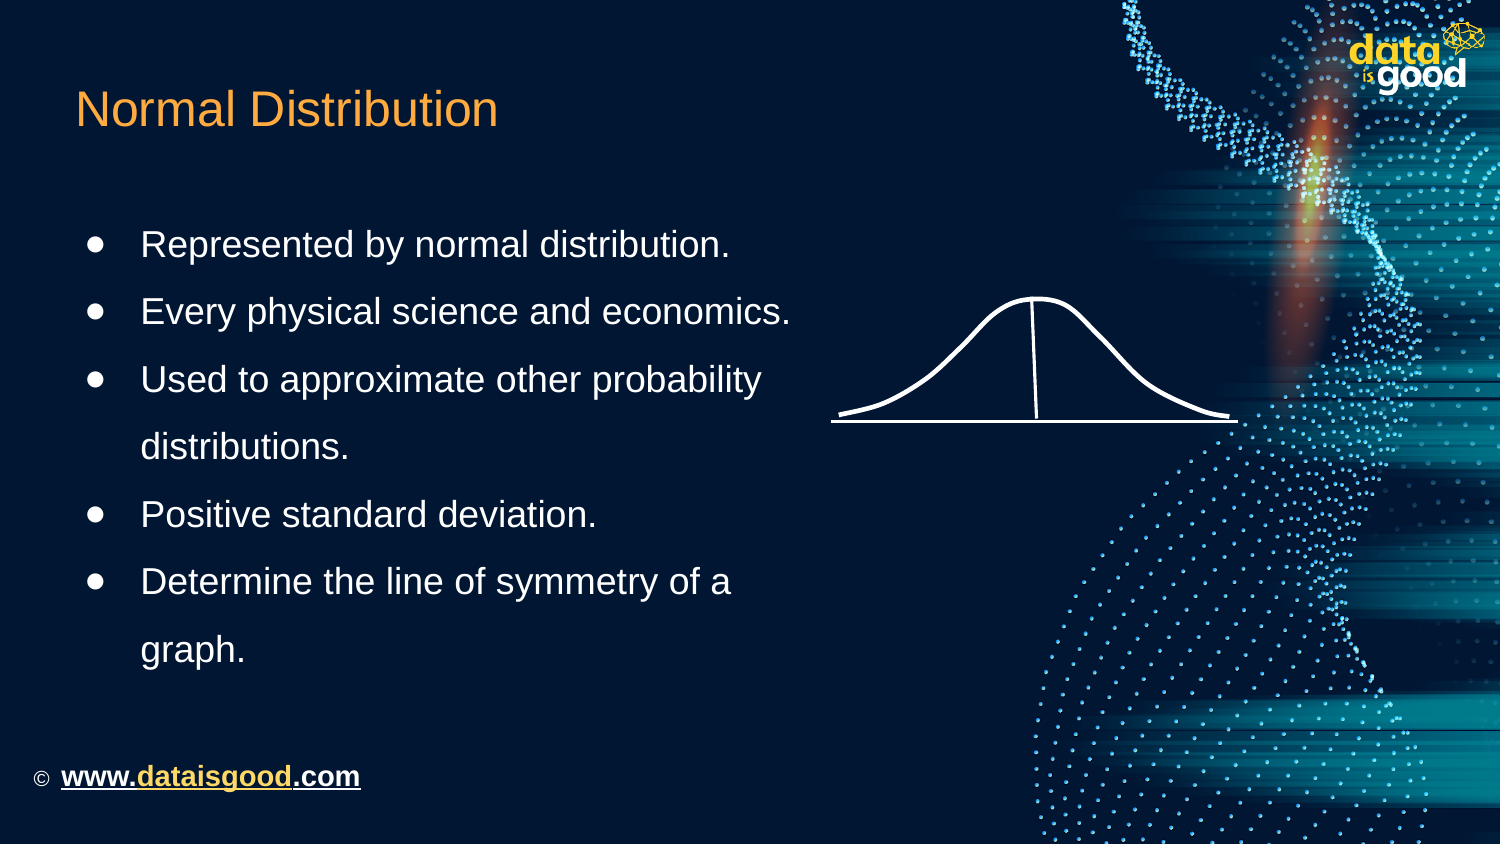

# Normal Distribution
Represented by normal distribution.
Every physical science and economics.
Used to approximate other probability distributions.
Positive standard deviation.
Determine the line of symmetry of a graph.